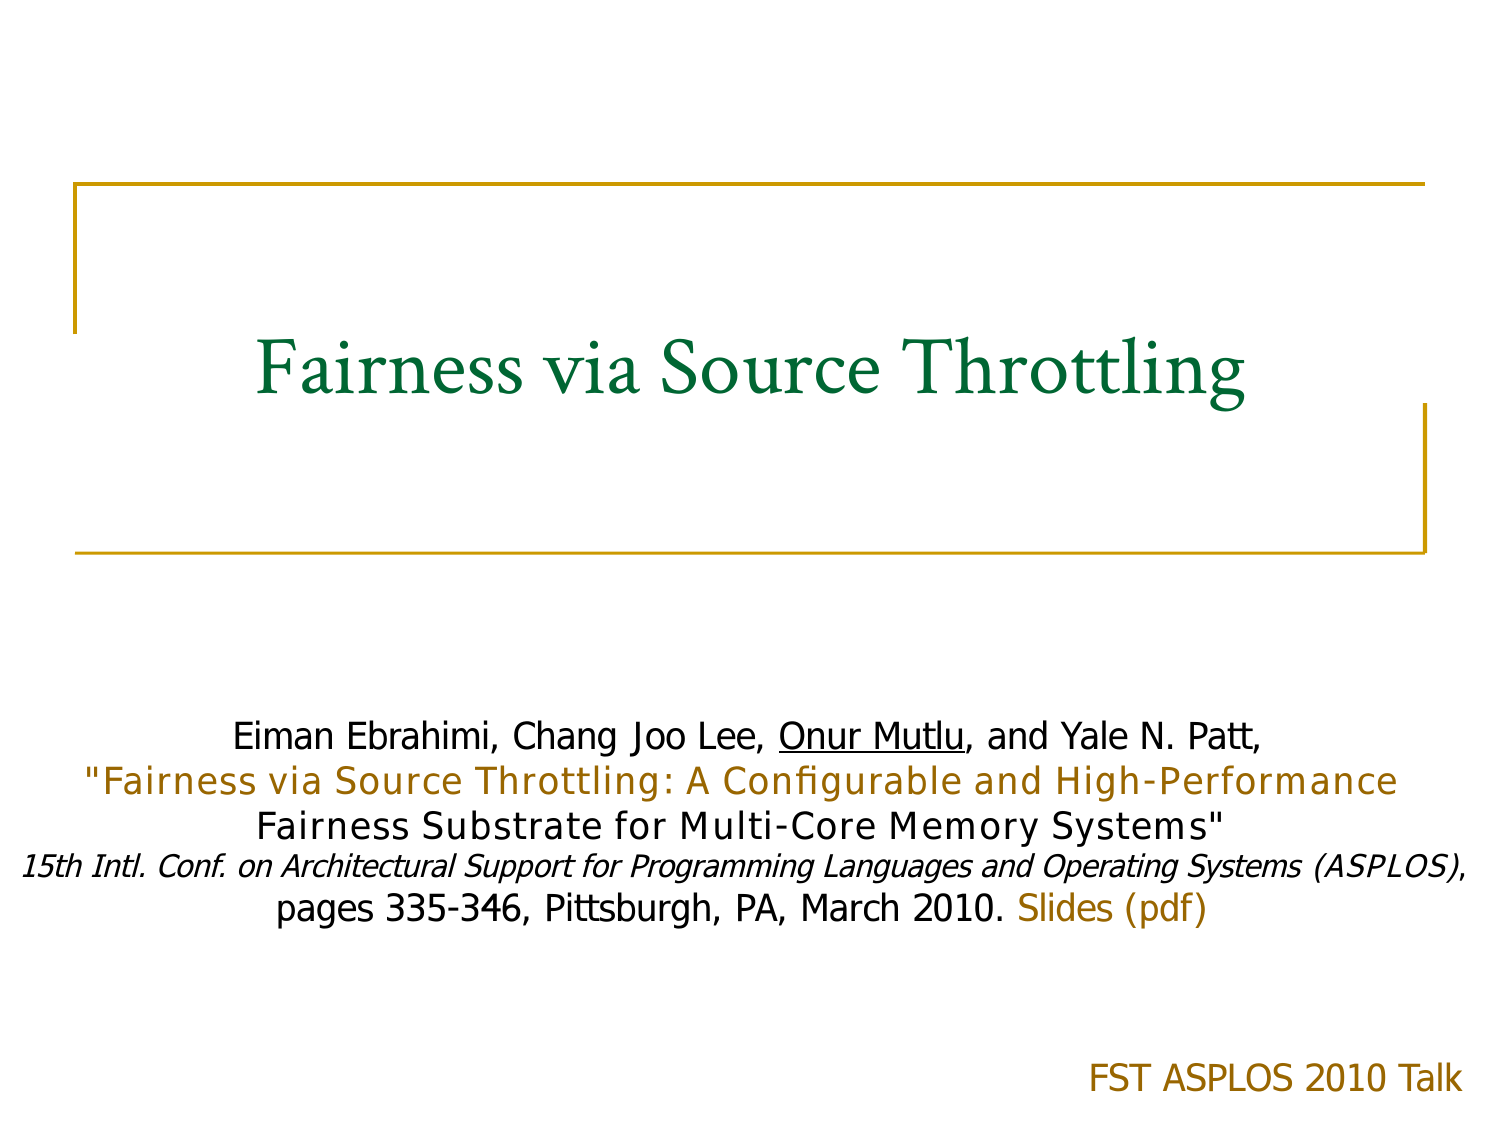

# Fairness via Source Throttling

Eiman Ebrahimi, Chang Joo Lee, Onur Mutlu, and Yale N. Patt,
"Fairness via Source Throttling: A Configurable and High-Performance
Fairness Substrate for Multi-Core Memory Systems"
15th Intl. Conf. on Architectural Support for Programming Languages and Operating Systems (ASPLOS),
pages 335-346, Pittsburgh, PA, March 2010. Slides (pdf)
FST ASPLOS 2010 Talk